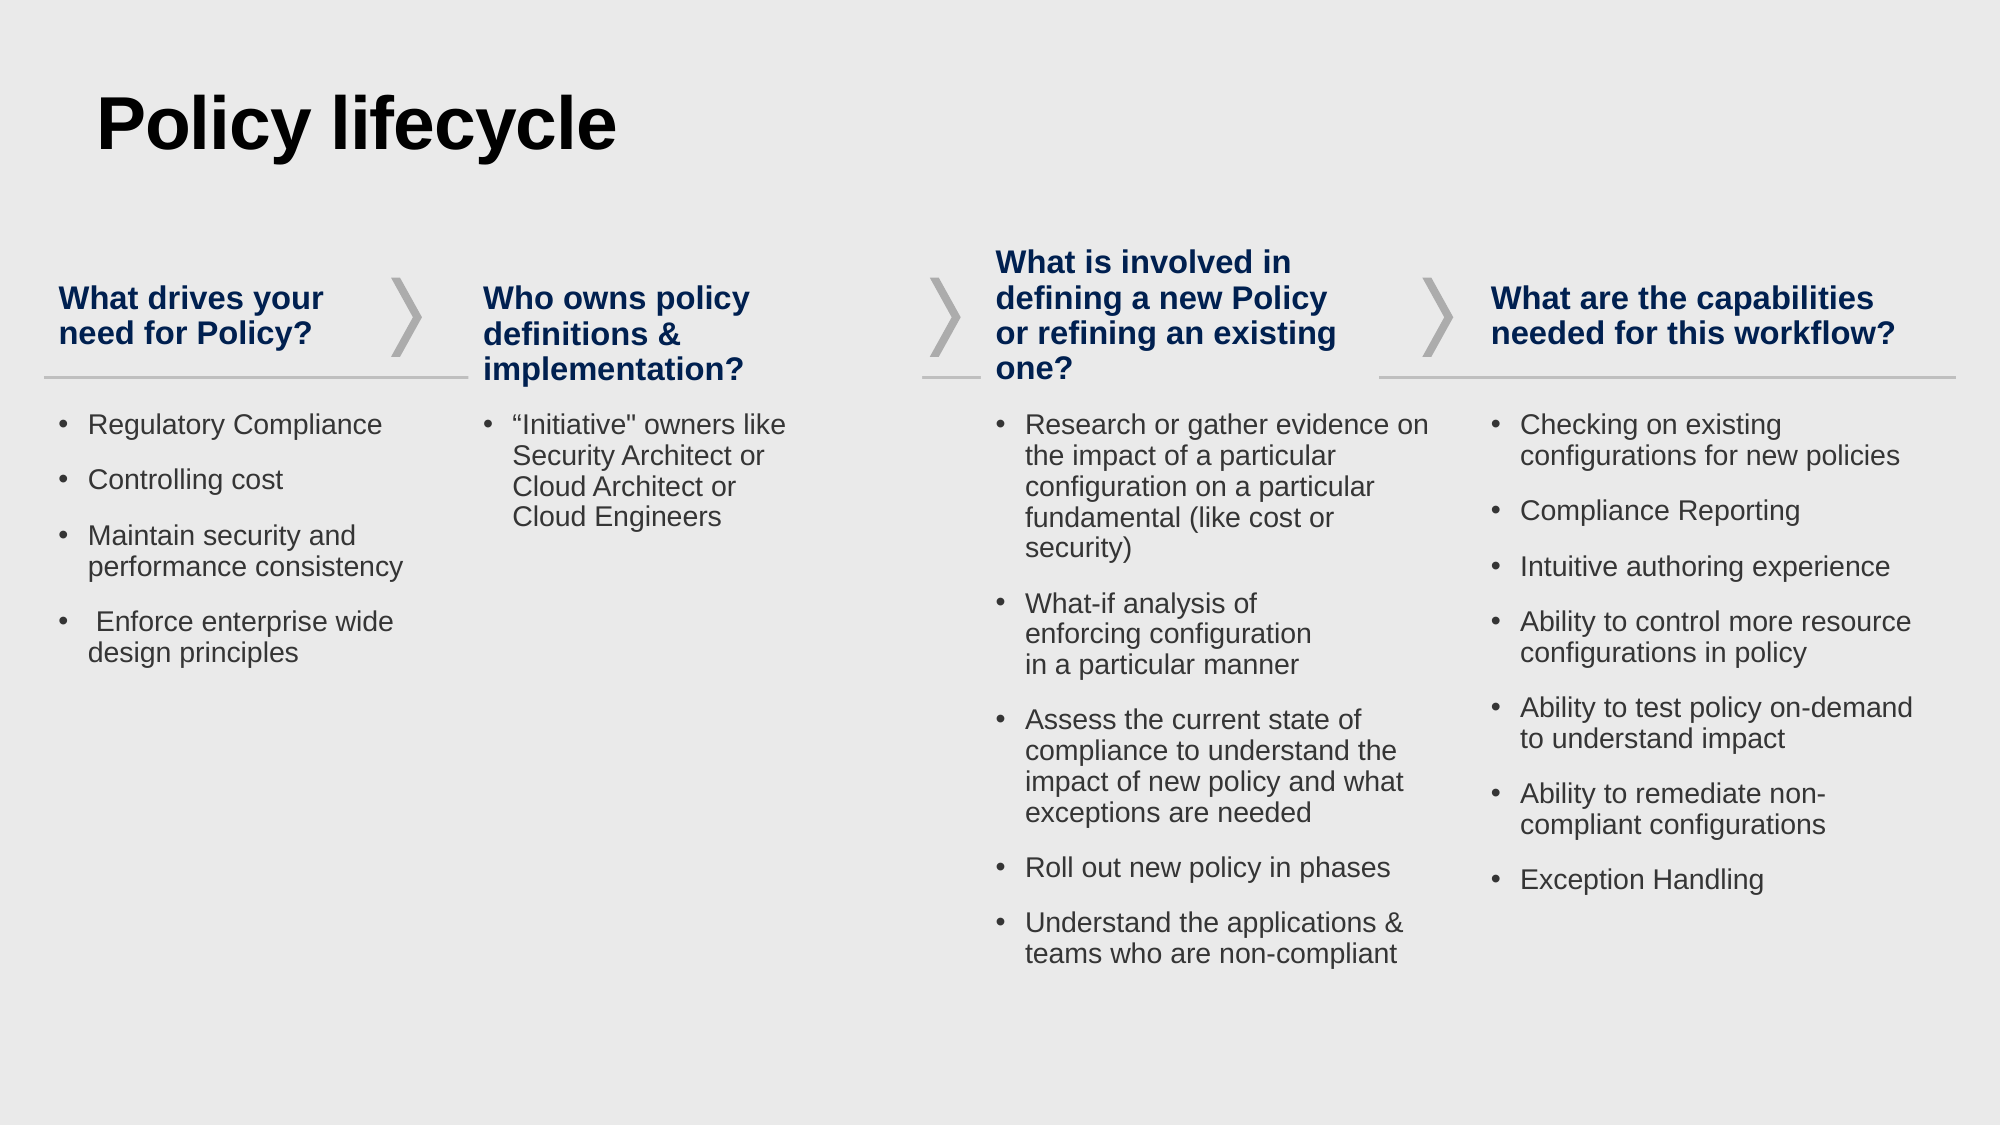

# Policy lifecycle
What is involved in defining a new Policy or refining an existing one?
Research or gather evidence on the impact of a particular configuration on a particular fundamental (like cost or security)
What-if analysis of
enforcing configuration
in a particular manner
Assess the current state of compliance to understand the impact of new policy and what exceptions are needed
Roll out new policy in phases
Understand the applications & teams who are non-compliant
Who owns policy definitions & implementation?
“Initiative" owners like
Security Architect or
Cloud Architect or
Cloud Engineers
What are the capabilities needed for this workflow?
Checking on existing configurations for new policies
Compliance Reporting
Intuitive authoring experience
Ability to control more resource configurations in policy
Ability to test policy on-demand to understand impact
Ability to remediate non-compliant configurations
Exception Handling
What drives your need for Policy?
Regulatory Compliance
Controlling cost
Maintain security and performance consistency
 Enforce enterprise wide design principles